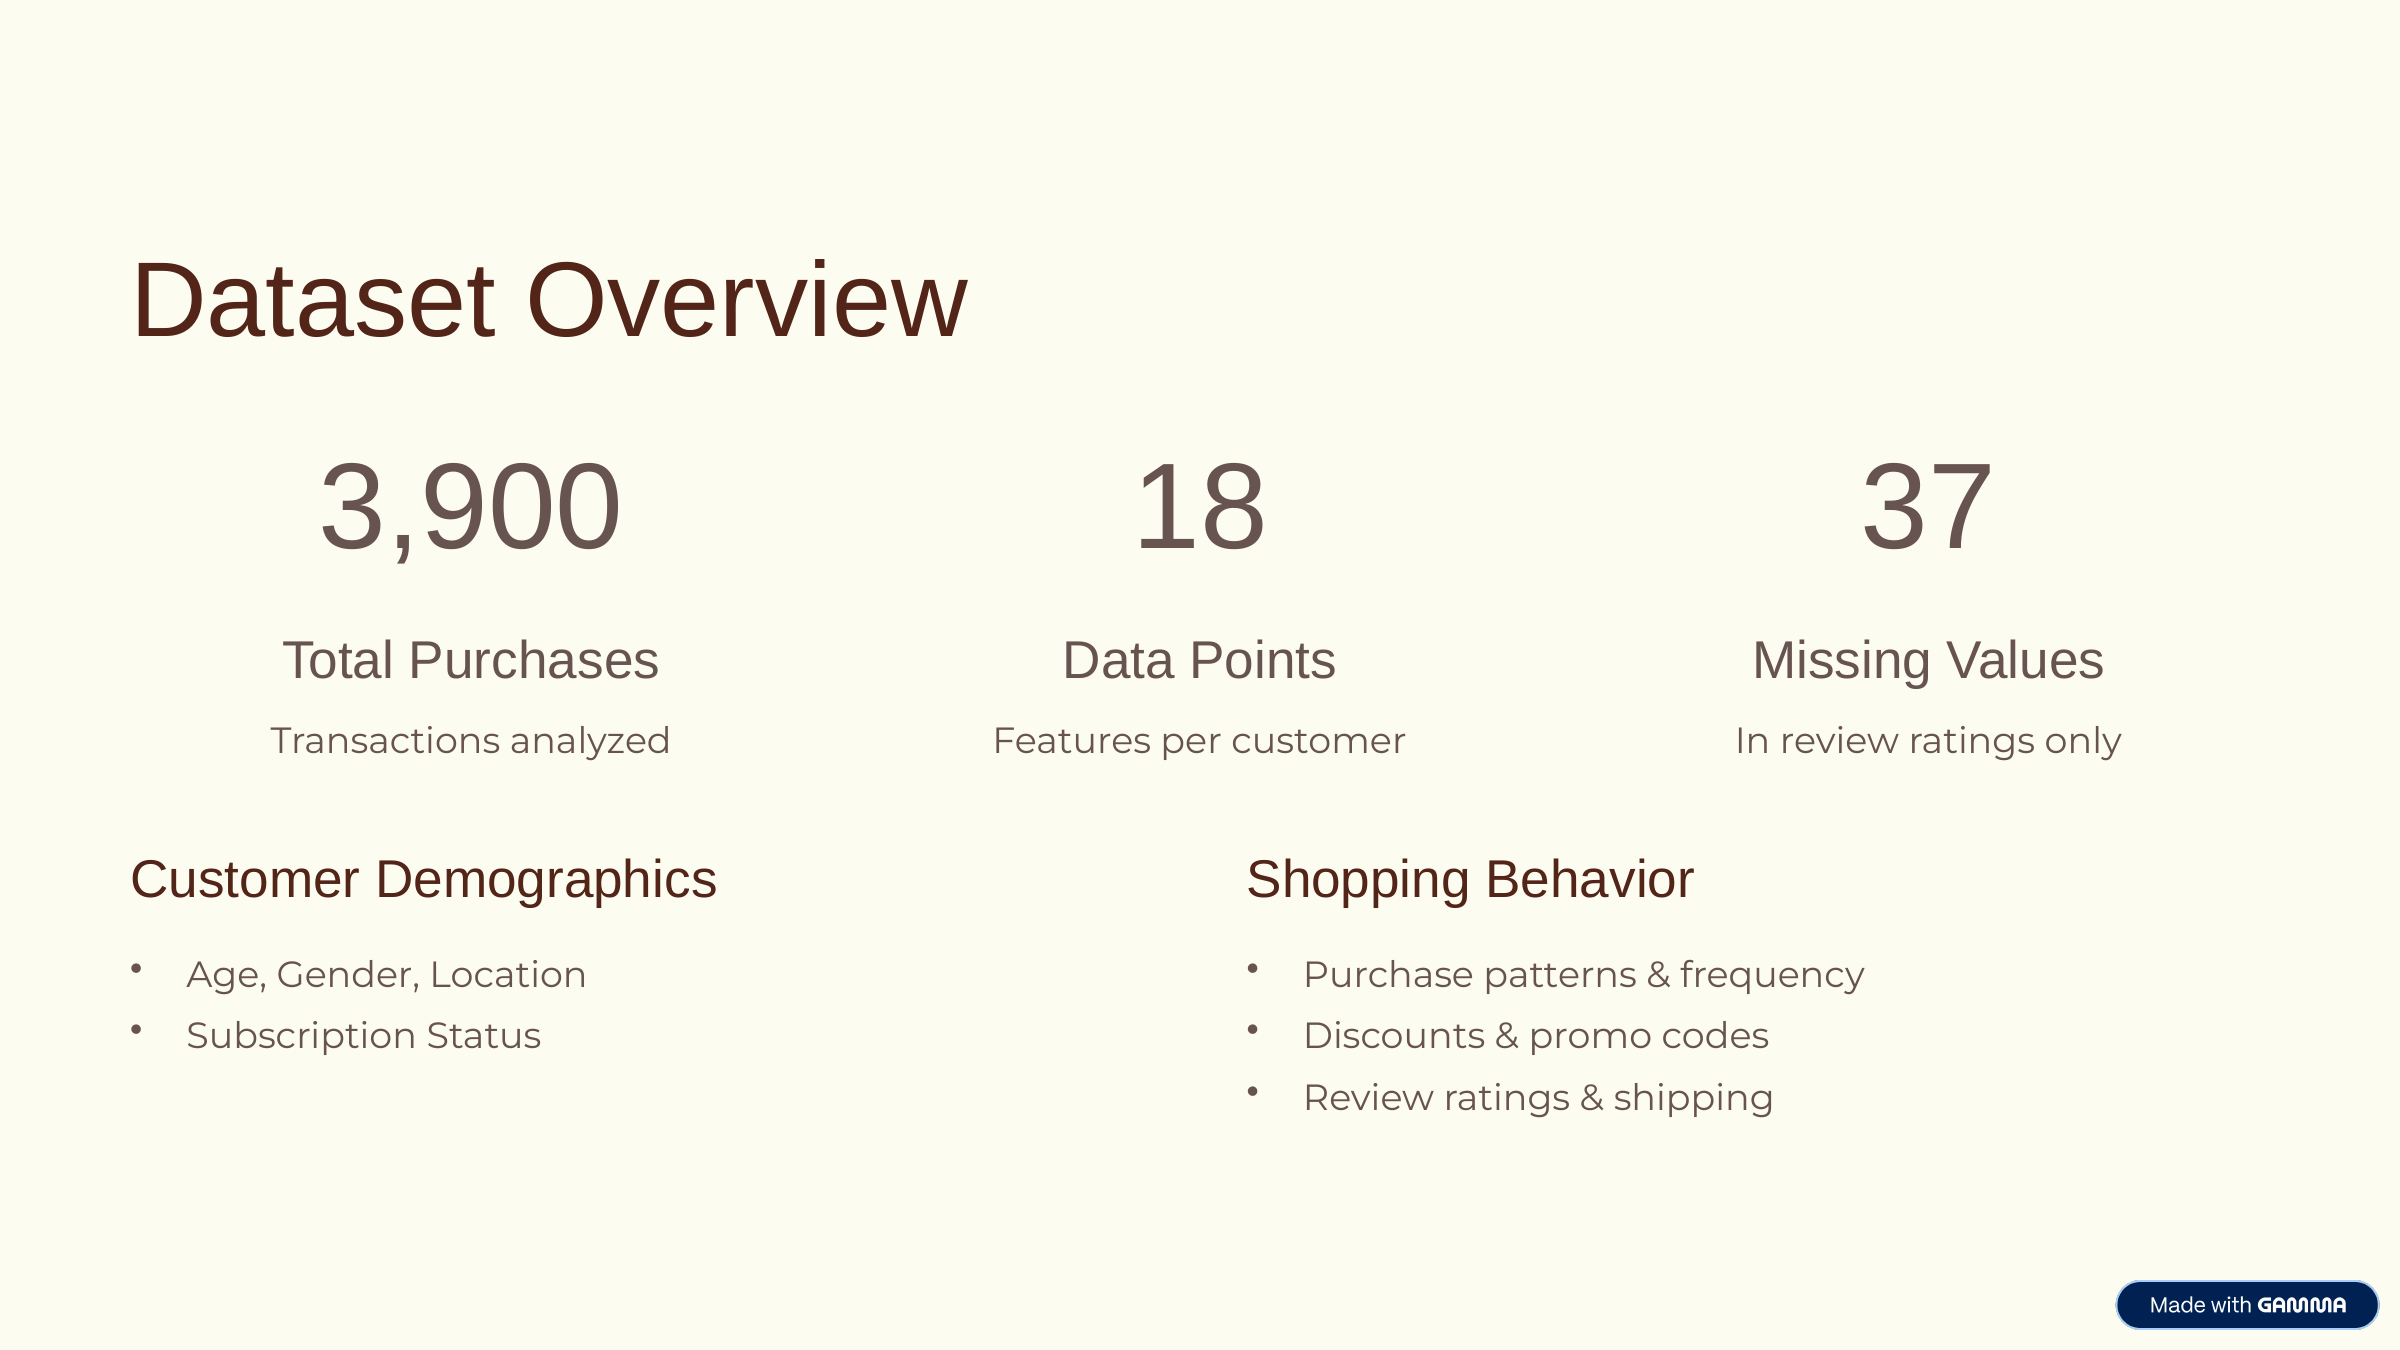

Dataset Overview
3,900
18
37
Total Purchases
Data Points
Missing Values
Transactions analyzed
Features per customer
In review ratings only
Customer Demographics
Shopping Behavior
Age, Gender, Location
Purchase patterns & frequency
Subscription Status
Discounts & promo codes
Review ratings & shipping